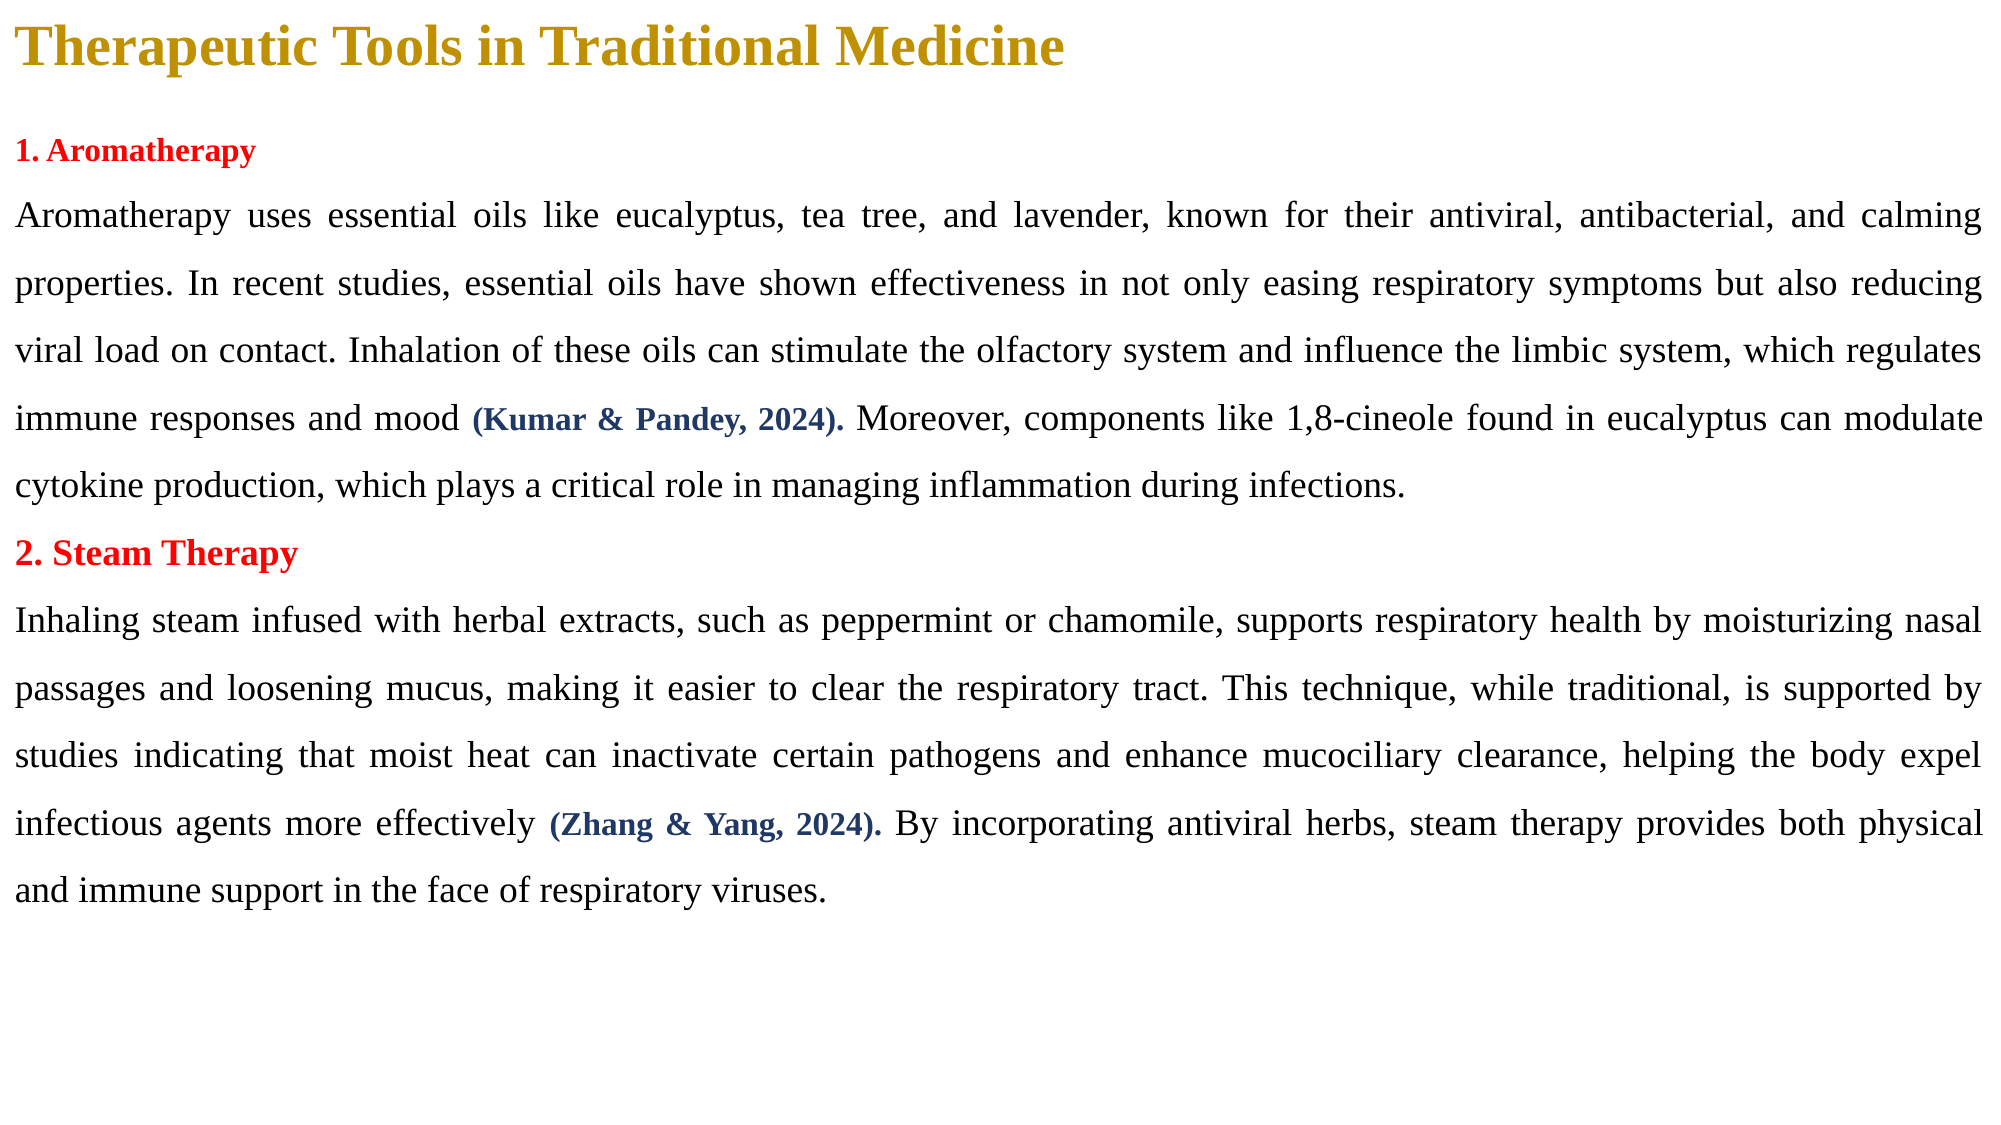

Therapeutic Tools in Traditional Medicine
1. Aromatherapy
Aromatherapy uses essential oils like eucalyptus, tea tree, and lavender, known for their antiviral, antibacterial, and calming properties. In recent studies, essential oils have shown effectiveness in not only easing respiratory symptoms but also reducing viral load on contact. Inhalation of these oils can stimulate the olfactory system and influence the limbic system, which regulates immune responses and mood (Kumar & Pandey, 2024). Moreover, components like 1,8-cineole found in eucalyptus can modulate cytokine production, which plays a critical role in managing inflammation during infections.
2. Steam Therapy
Inhaling steam infused with herbal extracts, such as peppermint or chamomile, supports respiratory health by moisturizing nasal passages and loosening mucus, making it easier to clear the respiratory tract. This technique, while traditional, is supported by studies indicating that moist heat can inactivate certain pathogens and enhance mucociliary clearance, helping the body expel infectious agents more effectively (Zhang & Yang, 2024). By incorporating antiviral herbs, steam therapy provides both physical and immune support in the face of respiratory viruses.